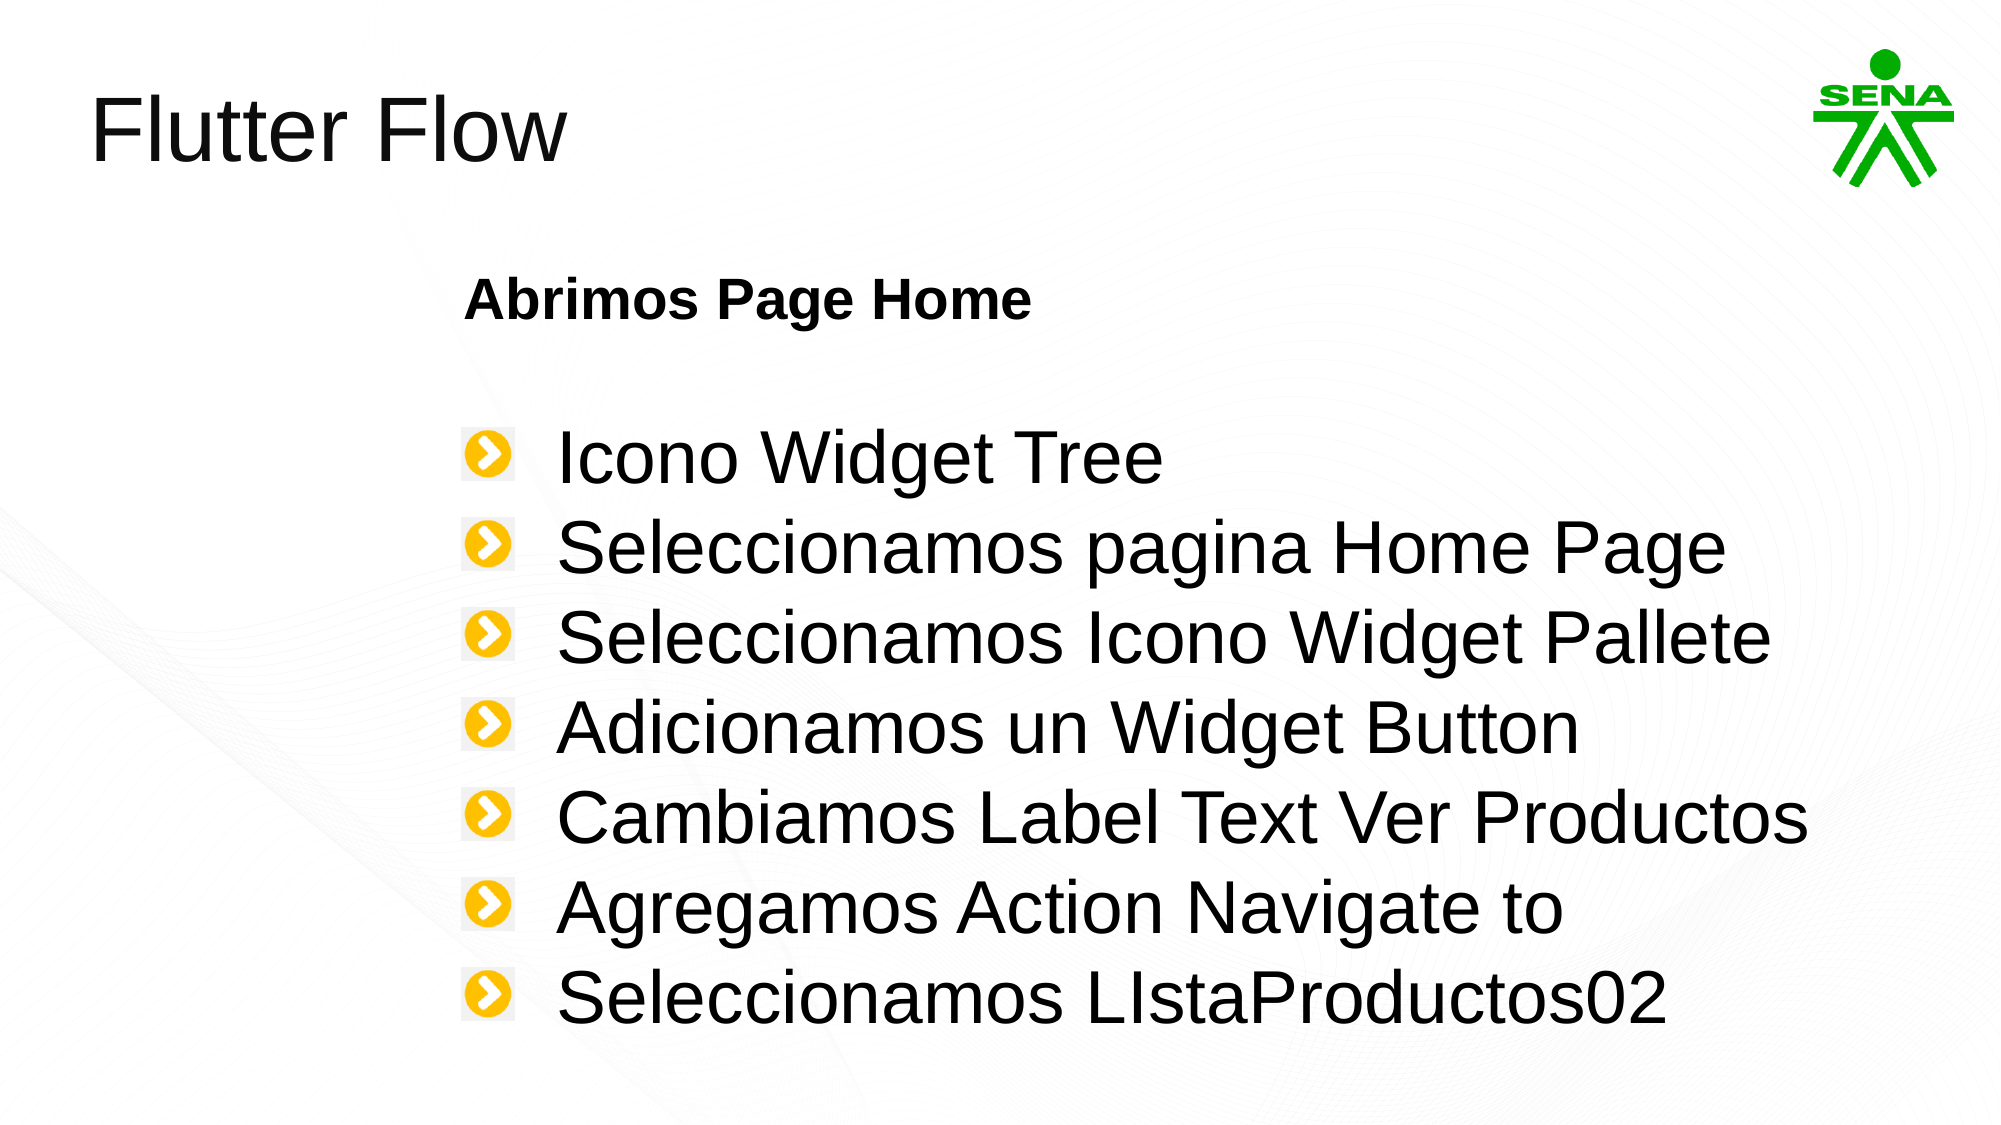

Flutter Flow
Abrimos Page Home
  Icono Widget Tree
  Seleccionamos pagina Home Page
  Seleccionamos Icono Widget Pallete
  Adicionamos un Widget Button
  Cambiamos Label Text Ver Productos
  Agregamos Action Navigate to
  Seleccionamos LIstaProductos02